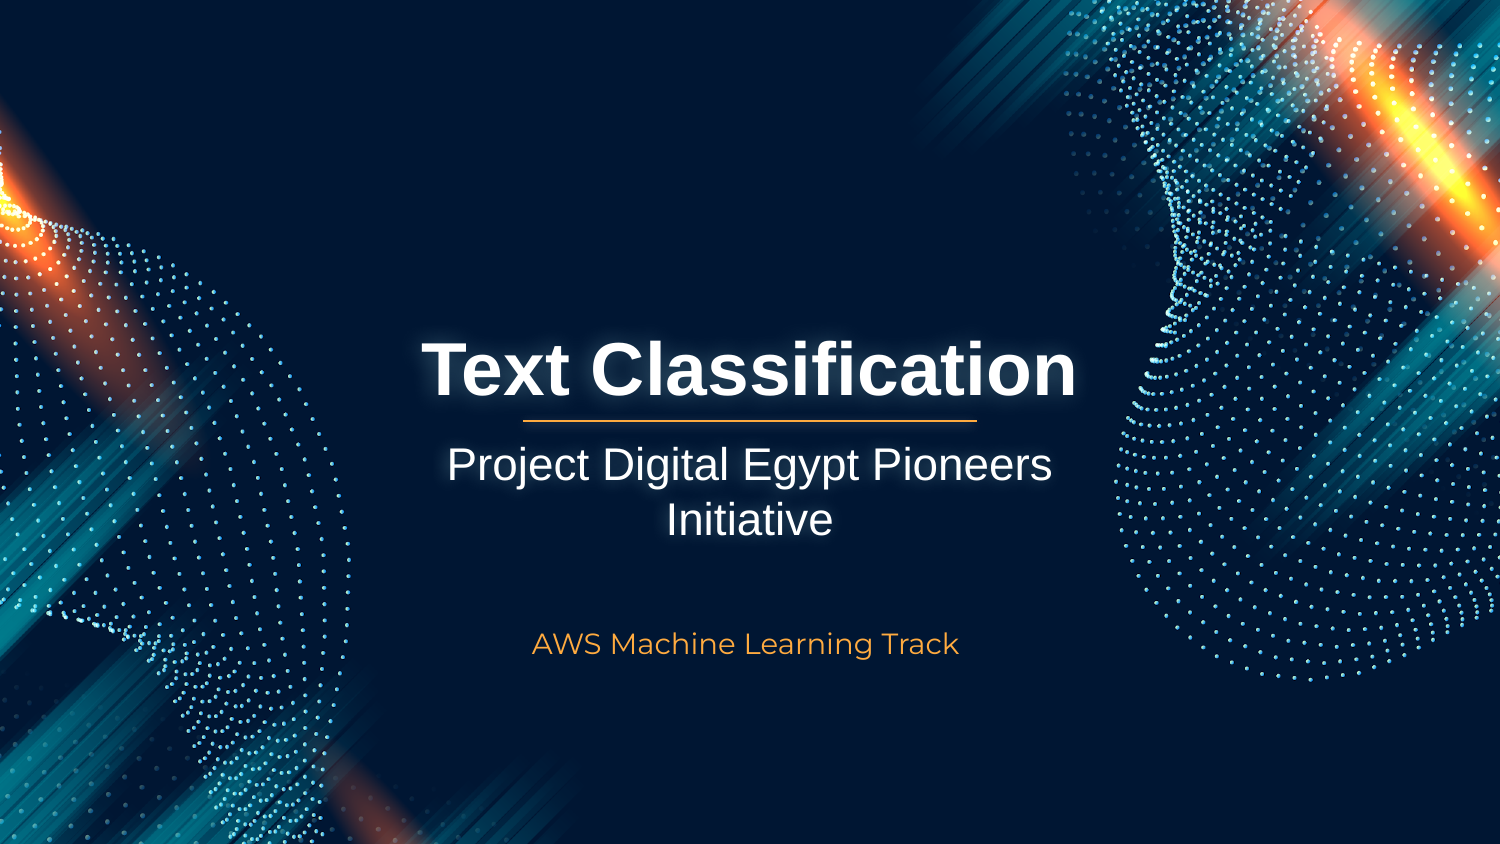

# Text Classification
Project Digital Egypt Pioneers Initiative
AWS Machine Learning Track